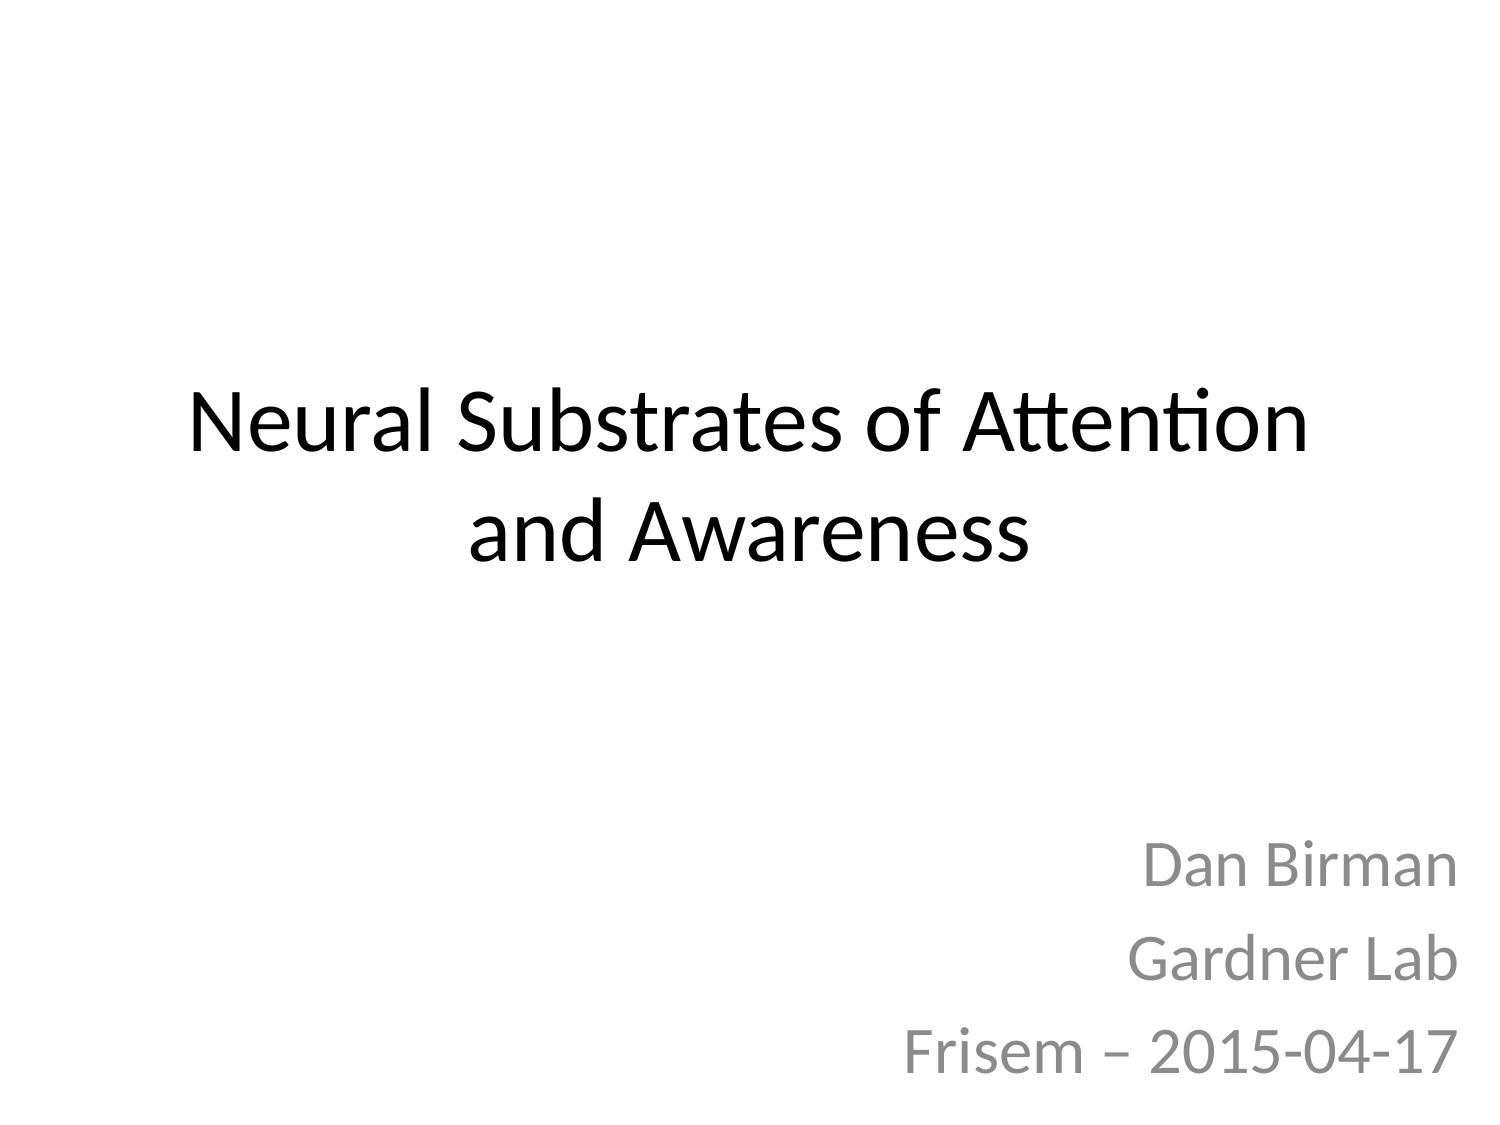

# Neural Substrates of Attention and Awareness
Dan Birman
Gardner Lab
Frisem – 2015-04-17